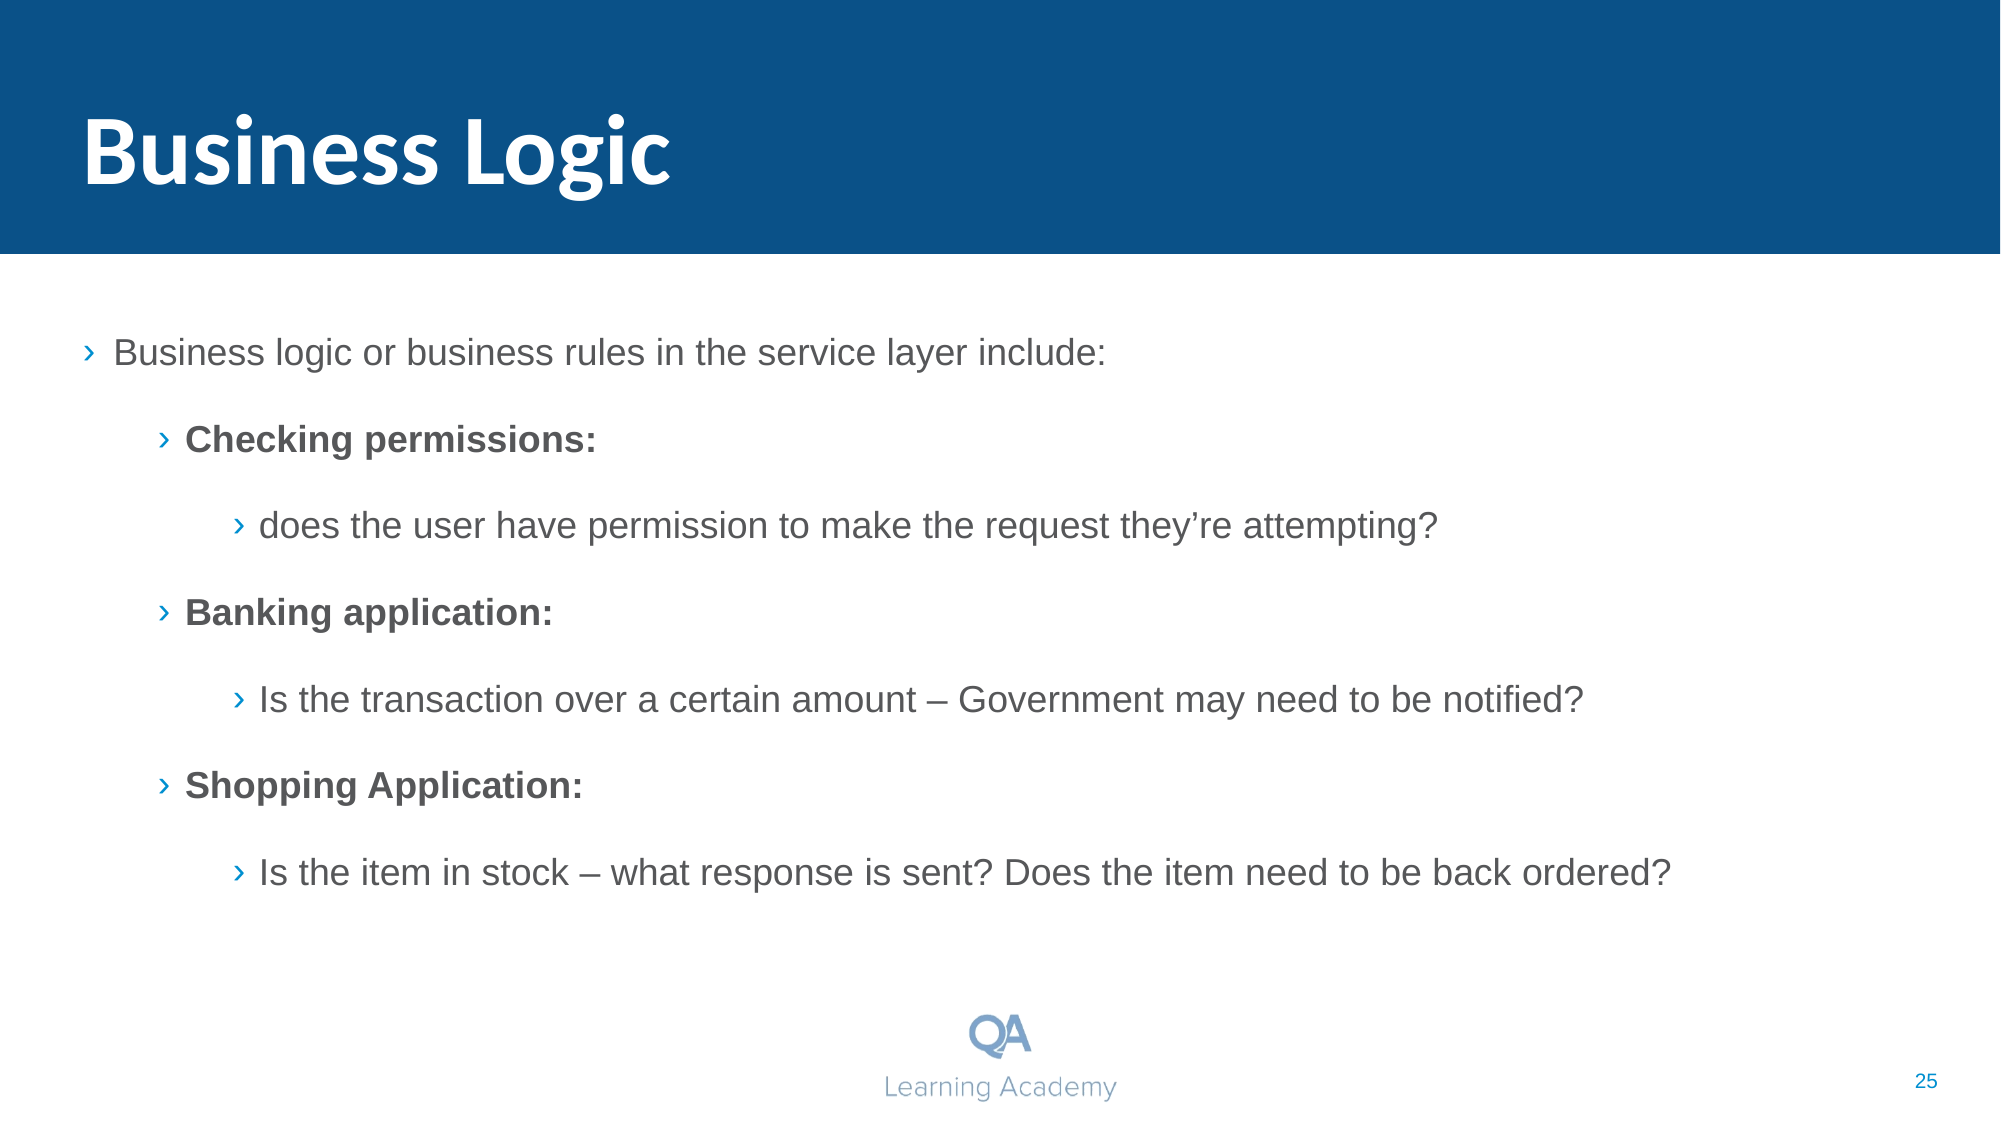

# Business Logic
Business logic or business rules in the service layer include:
Checking permissions:
does the user have permission to make the request they’re attempting?
Banking application:
Is the transaction over a certain amount – Government may need to be notified?
Shopping Application:
Is the item in stock – what response is sent? Does the item need to be back ordered?